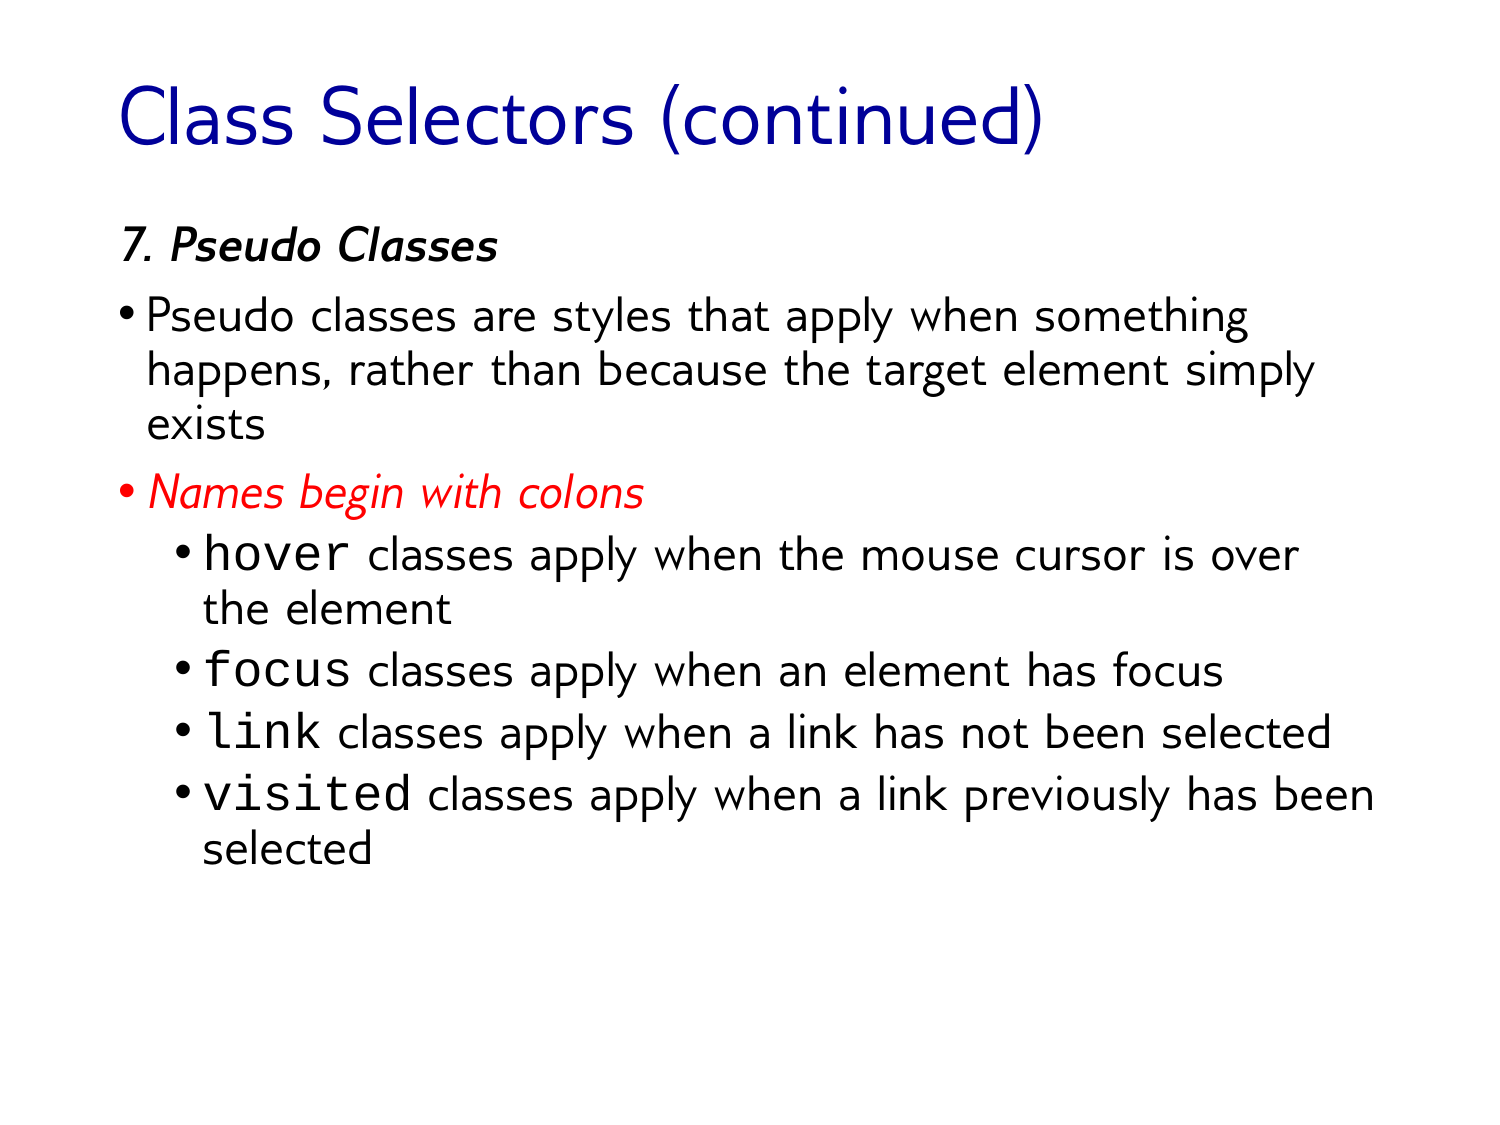

# Class Selectors (continued)
7. Pseudo Classes
Pseudo classes are styles that apply when something happens, rather than because the target element simply exists
Names begin with colons
hover classes apply when the mouse cursor is over the element
focus classes apply when an element has focus
link classes apply when a link has not been selected
visited classes apply when a link previously has been selected